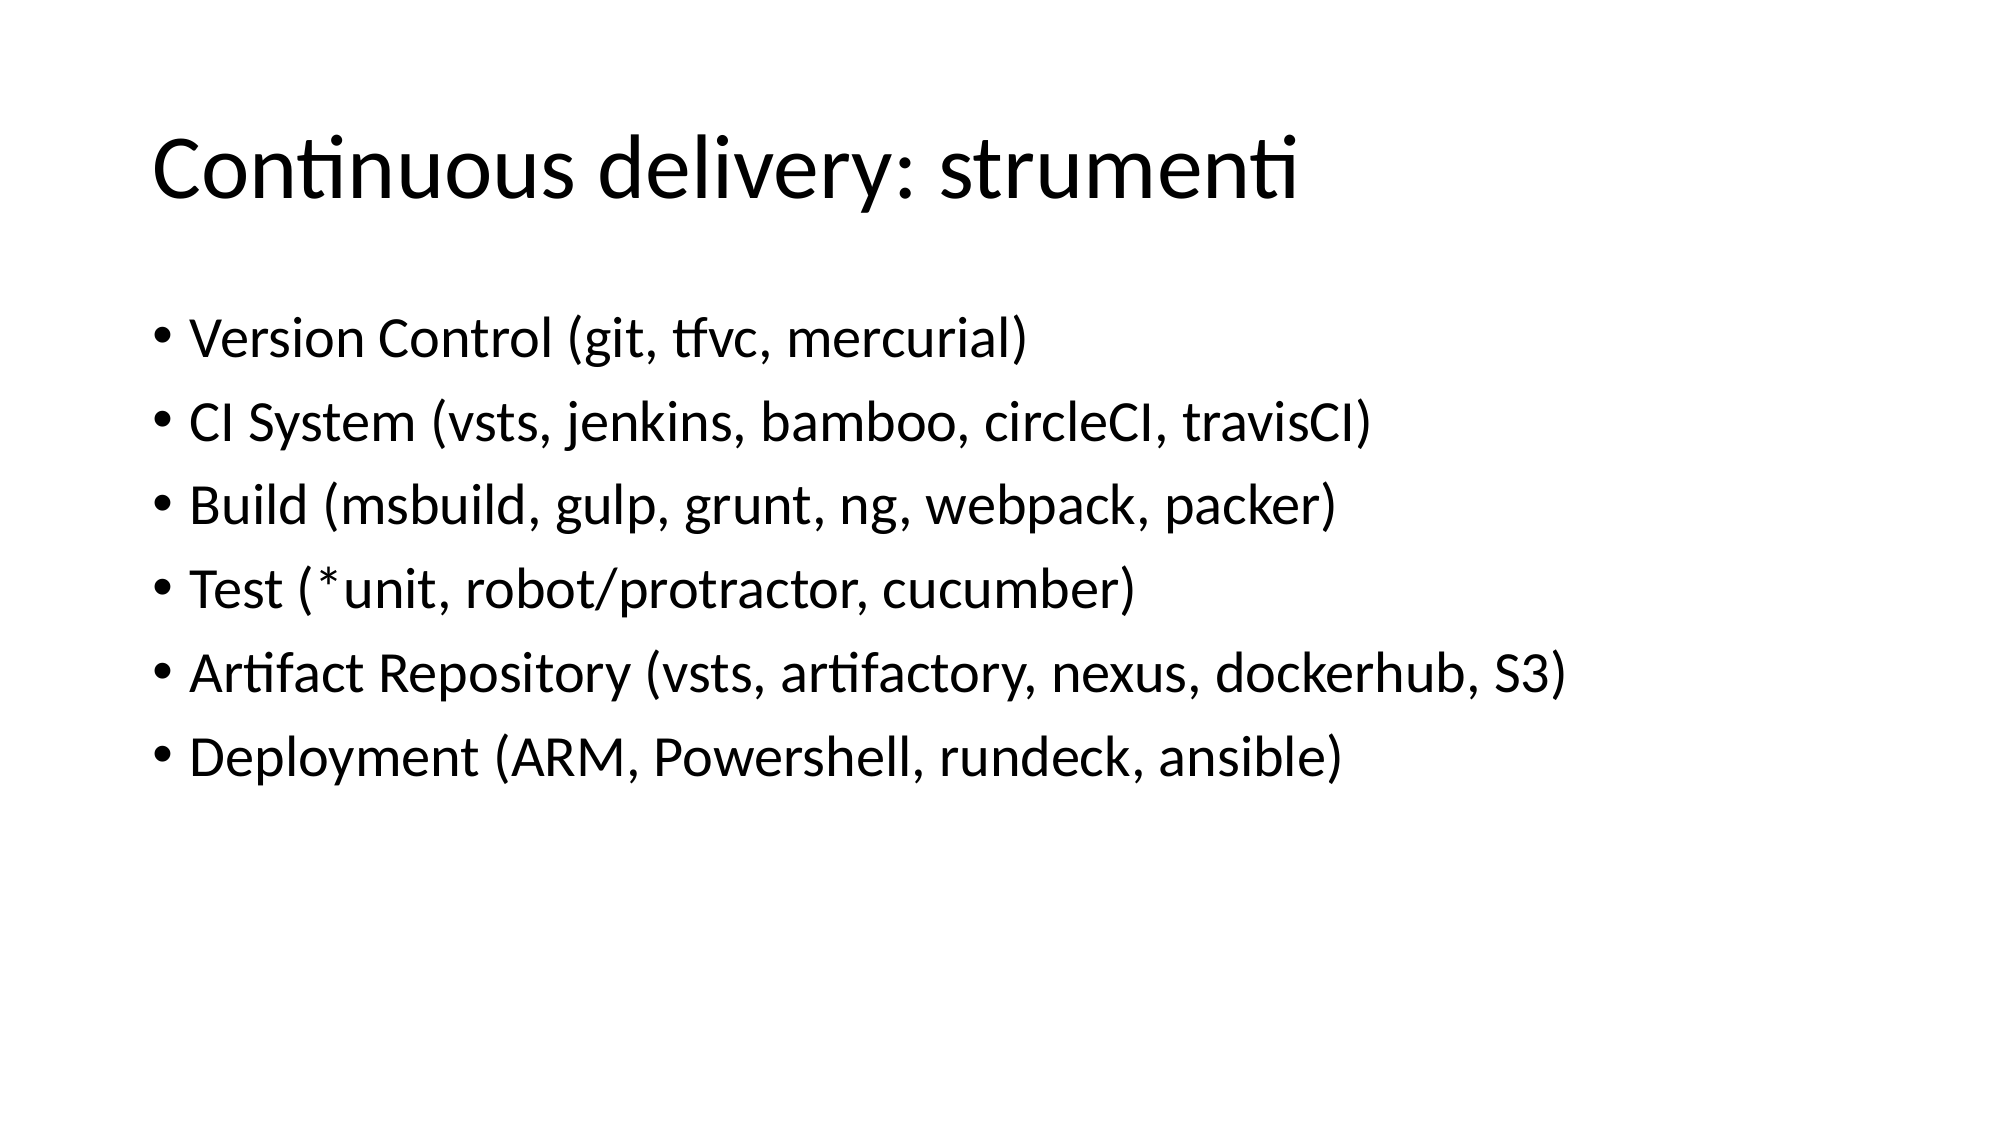

# Continuous delivery: strumenti
Version Control (git, tfvc, mercurial)
CI System (vsts, jenkins, bamboo, circleCI, travisCI)
Build (msbuild, gulp, grunt, ng, webpack, packer)
Test (*unit, robot/protractor, cucumber)
Artifact Repository (vsts, artifactory, nexus, dockerhub, S3)
Deployment (ARM, Powershell, rundeck, ansible)